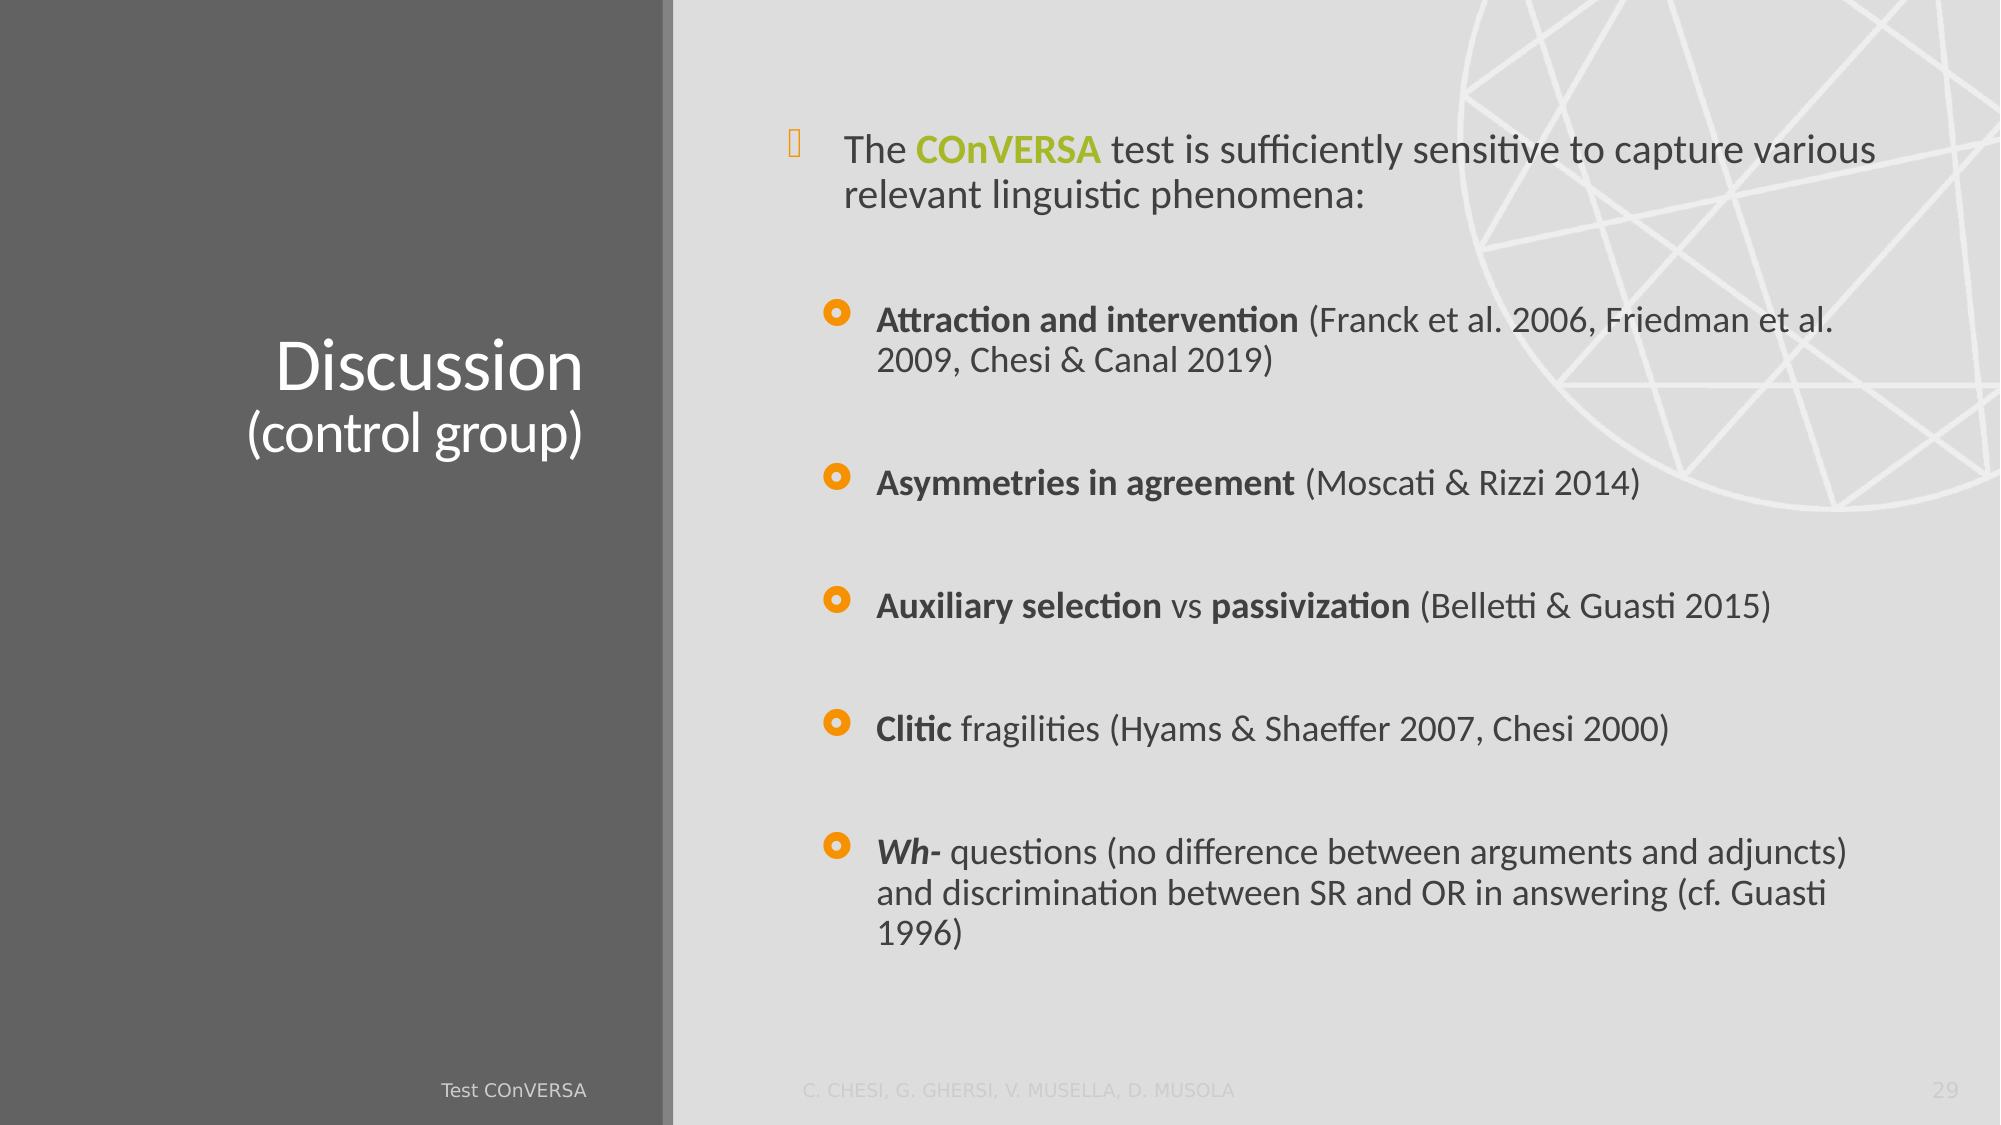

# Discussion (control group)
The COnVERSA test is sufficiently sensitive to capture various relevant linguistic phenomena:

Attraction and intervention (Franck et al. 2006, Friedman et al. 2009, Chesi & Canal 2019)

Asymmetries in agreement (Moscati & Rizzi 2014)

Auxiliary selection vs passivization (Belletti & Guasti 2015)

Clitic fragilities (Hyams & Shaeffer 2007, Chesi 2000)

Wh- questions (no difference between arguments and adjuncts) and discrimination between SR and OR in answering (cf. Guasti 1996)

29
Test COnVERSA
C. Chesi, G. Ghersi, V. Musella, D. Musola